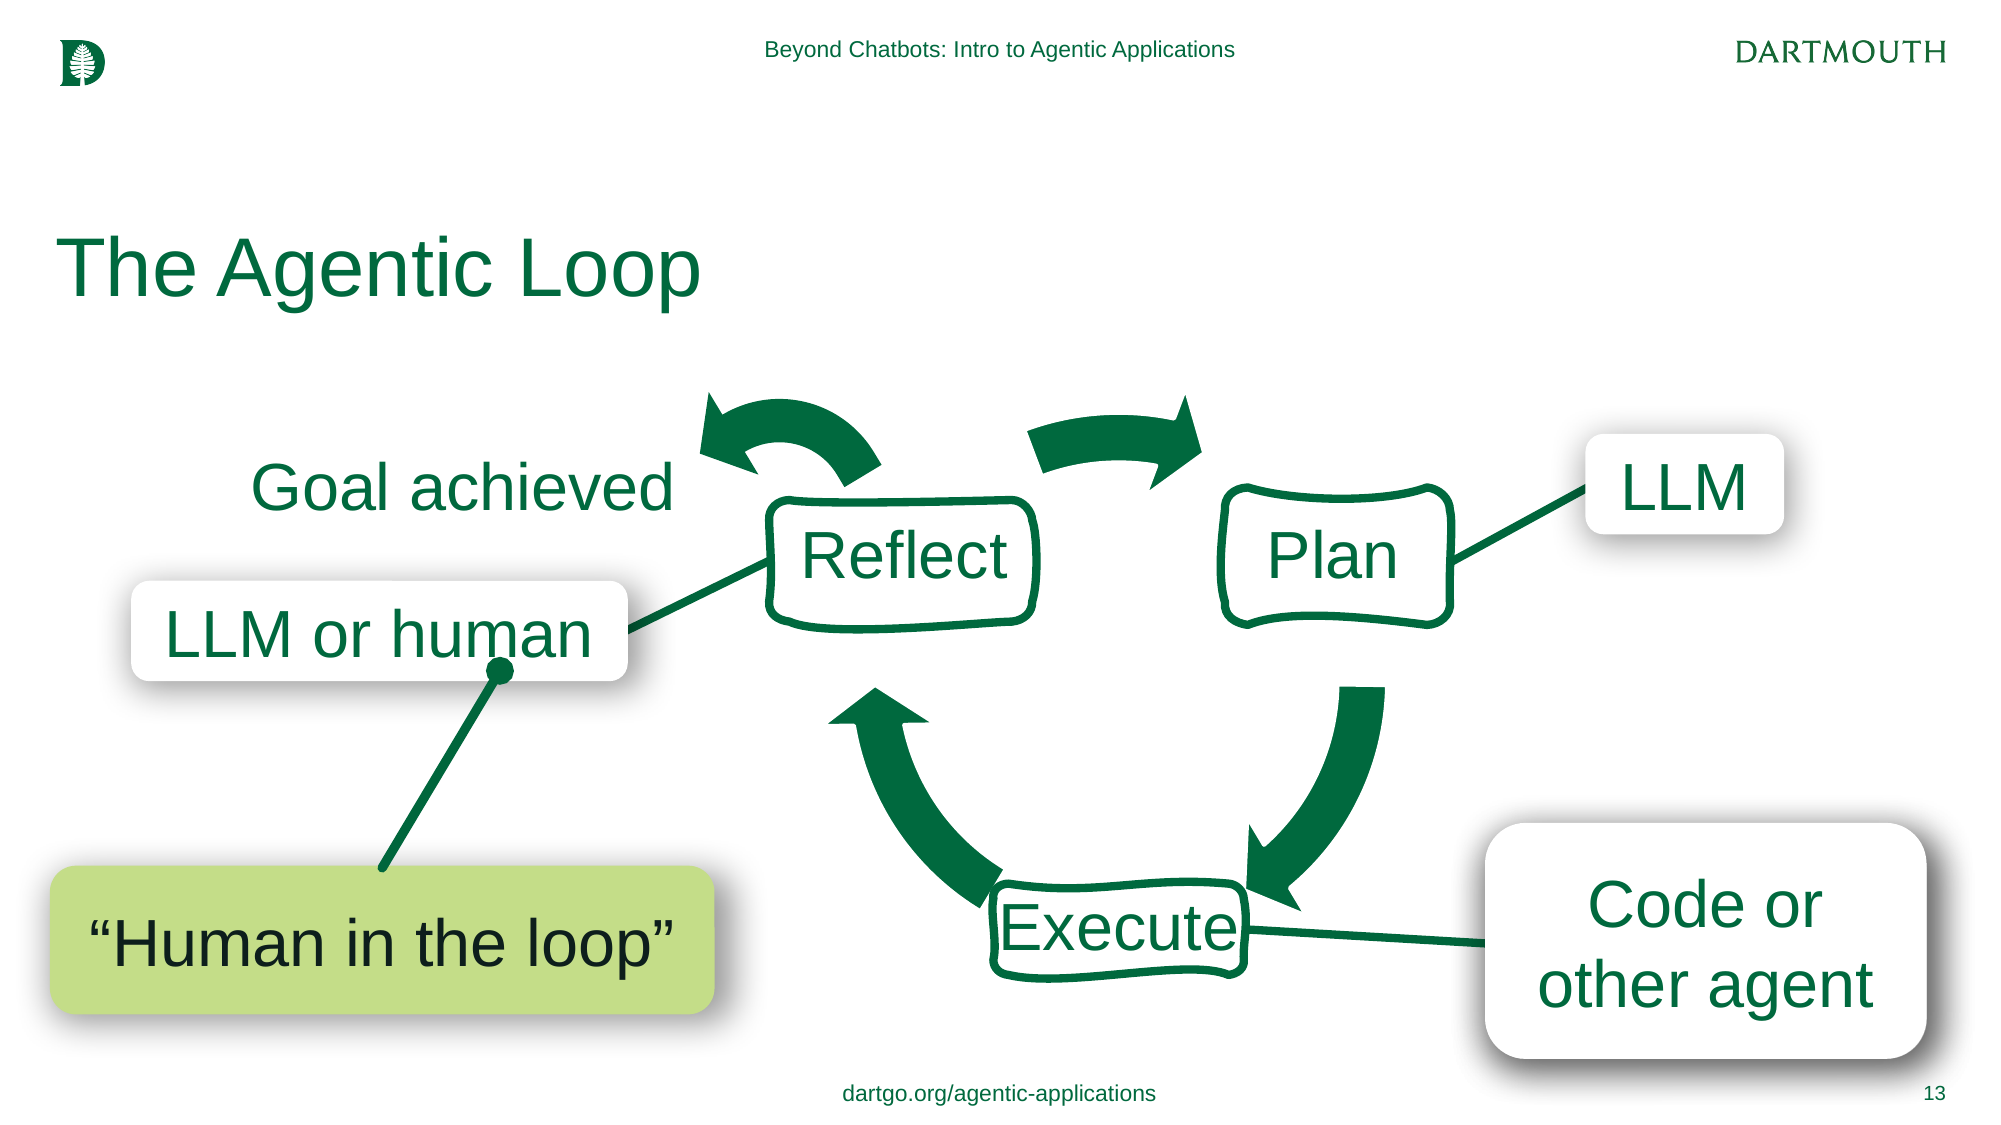

Beyond Chatbots: Intro to Agentic Applications
# The Agentic Loop

Plan
Execute
Reflect
LLM
Goal achieved

LLM or human
Code or other agent
Code
“Human in the loop”

13